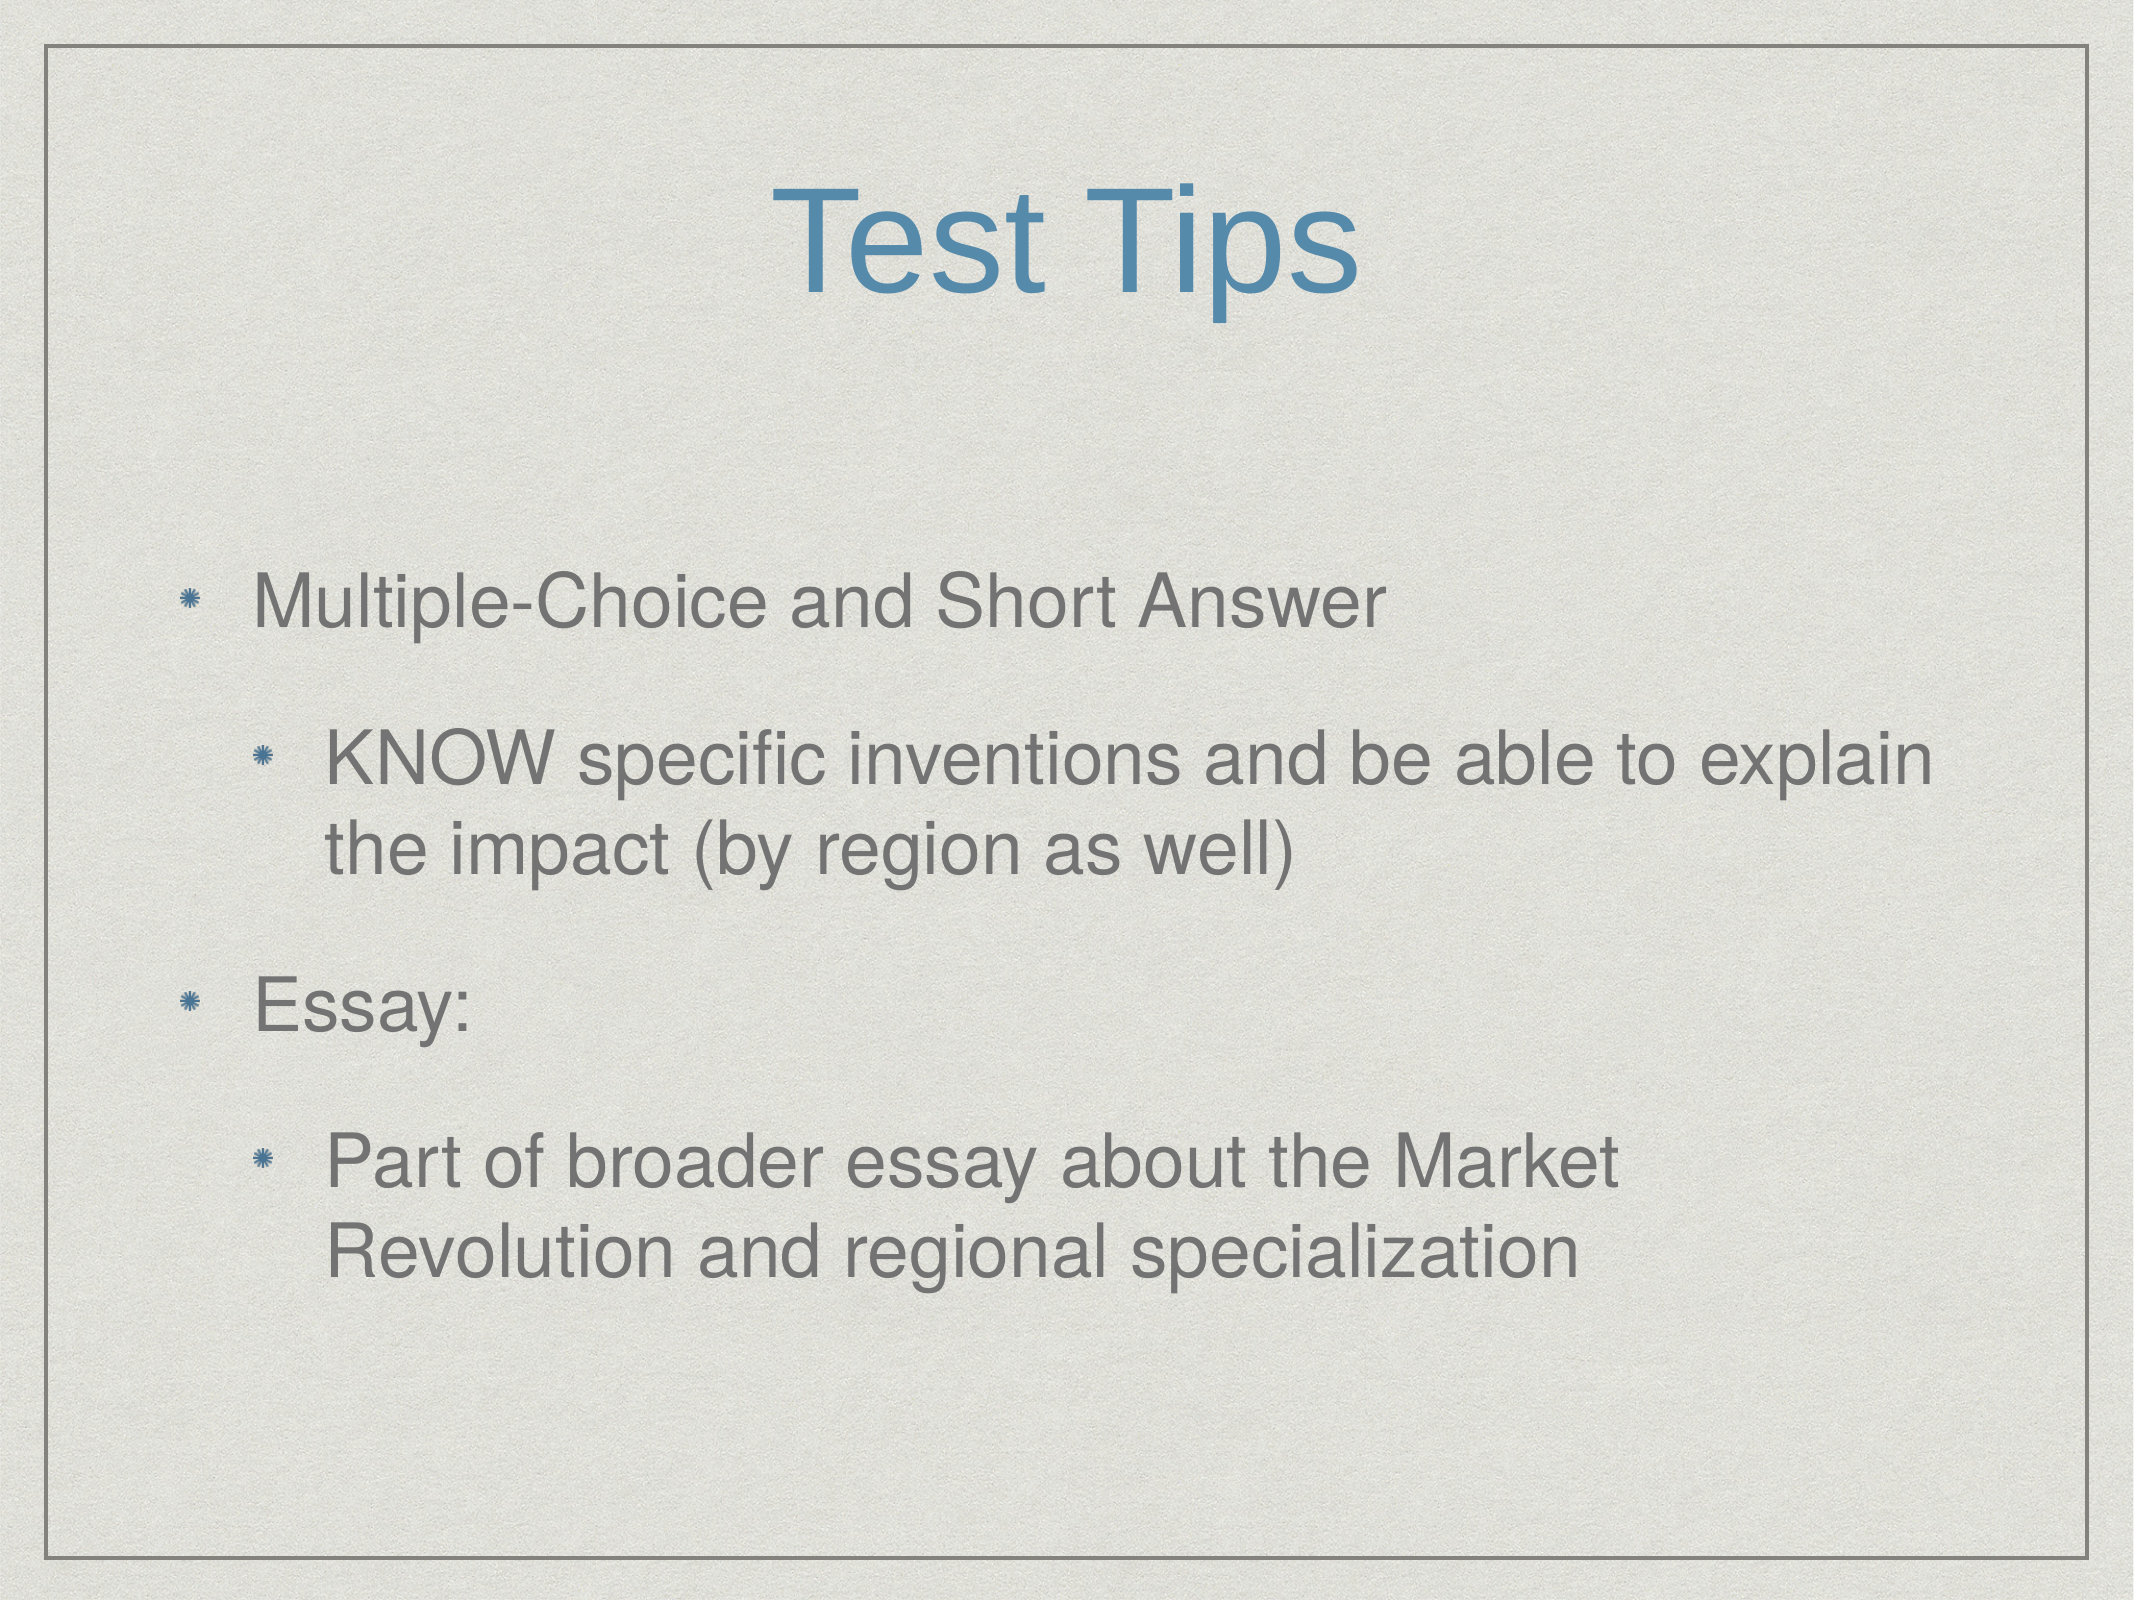

# Test Tips
Multiple-Choice and Short Answer
KNOW specific inventions and be able to explain the impact (by region as well)
Essay:
Part of broader essay about the Market Revolution and regional specialization